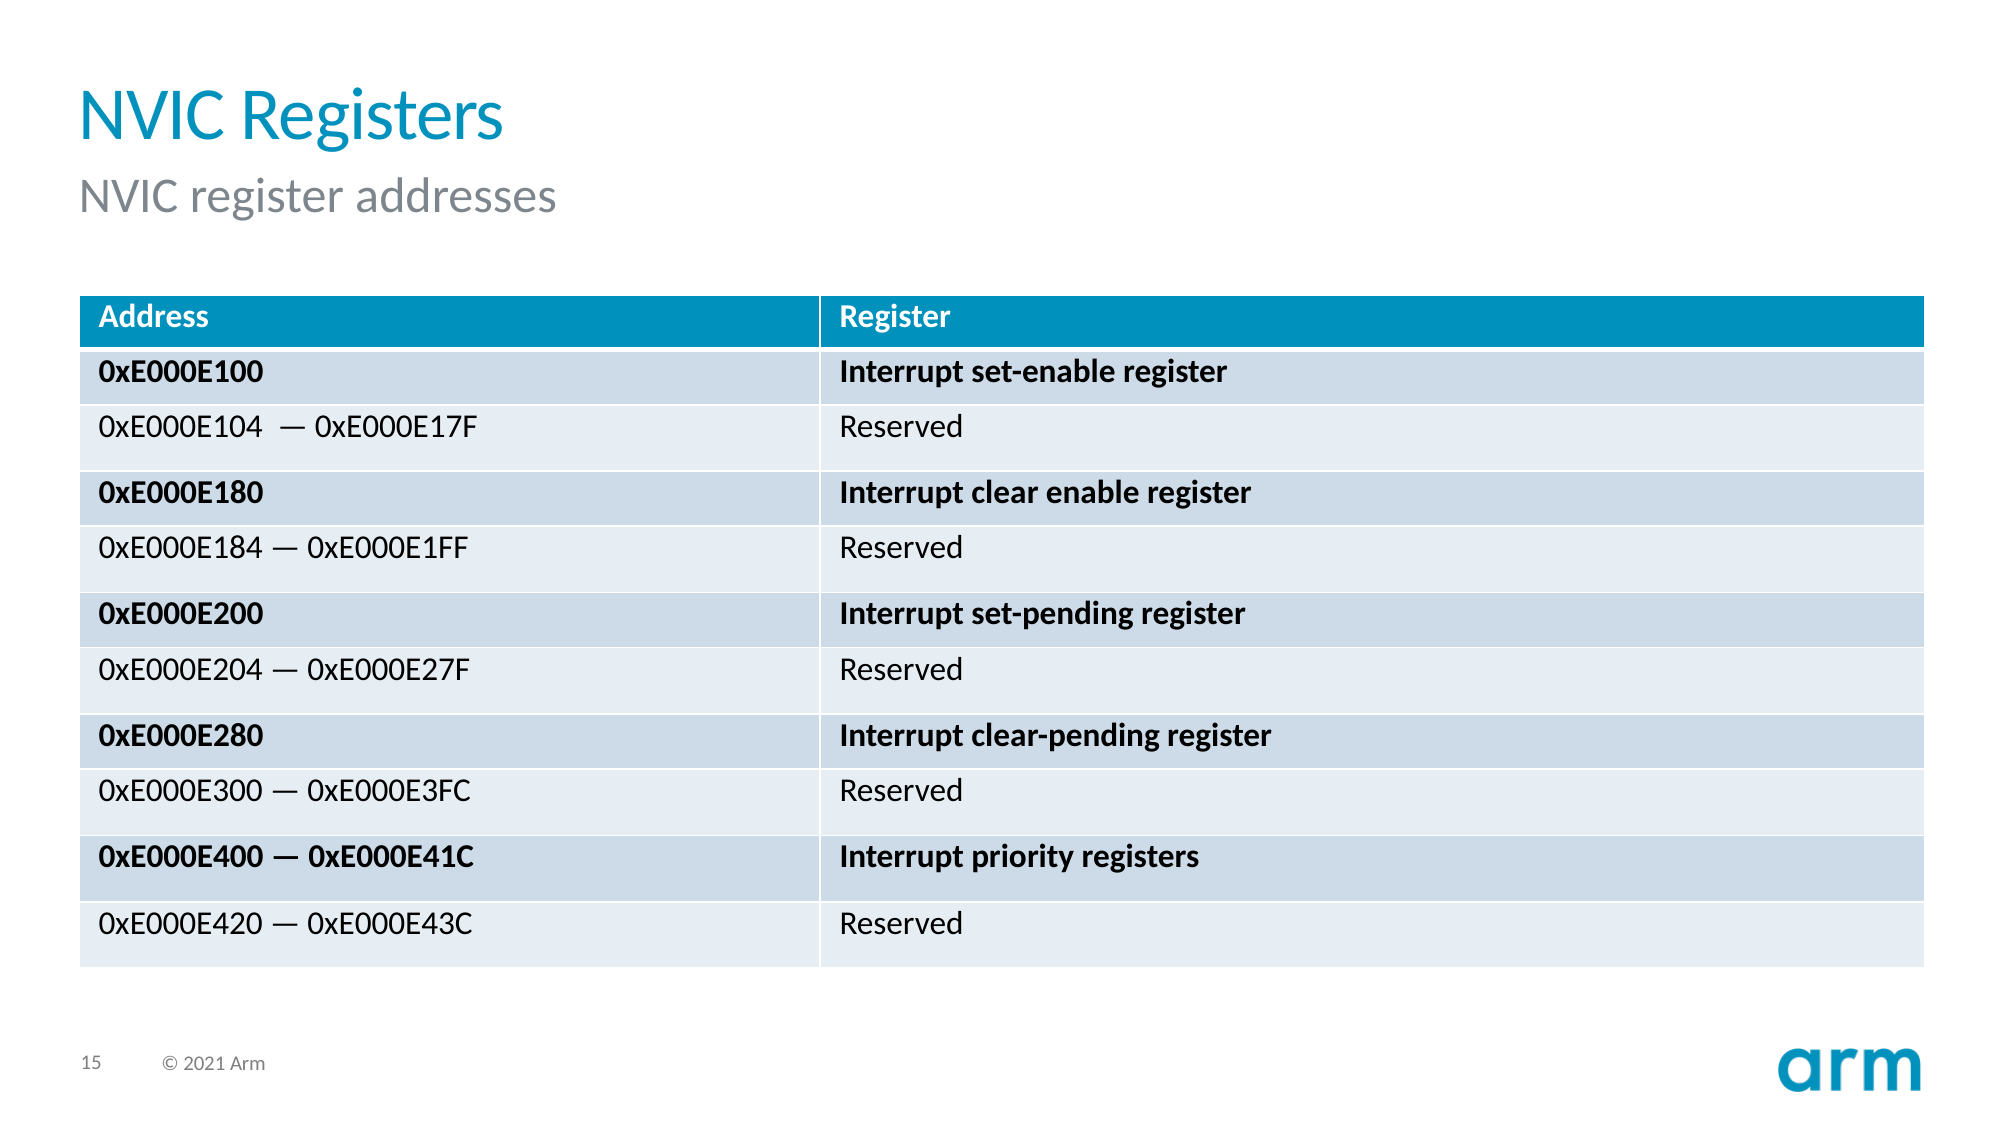

# NVIC Registers
NVIC register addresses

| Address | Register |
| --- | --- |
| 0xE000E100 | Interrupt set-enable register |
| 0xE000E104 — 0xE000E17F | Reserved |
| 0xE000E180 | Interrupt clear enable register |
| 0xE000E184 — 0xE000E1FF | Reserved |
| 0xE000E200 | Interrupt set-pending register |
| 0xE000E204 — 0xE000E27F | Reserved |
| 0xE000E280 | Interrupt clear-pending register |
| 0xE000E300 — 0xE000E3FC | Reserved |
| 0xE000E400 — 0xE000E41C | Interrupt priority registers |
| 0xE000E420 — 0xE000E43C | Reserved |